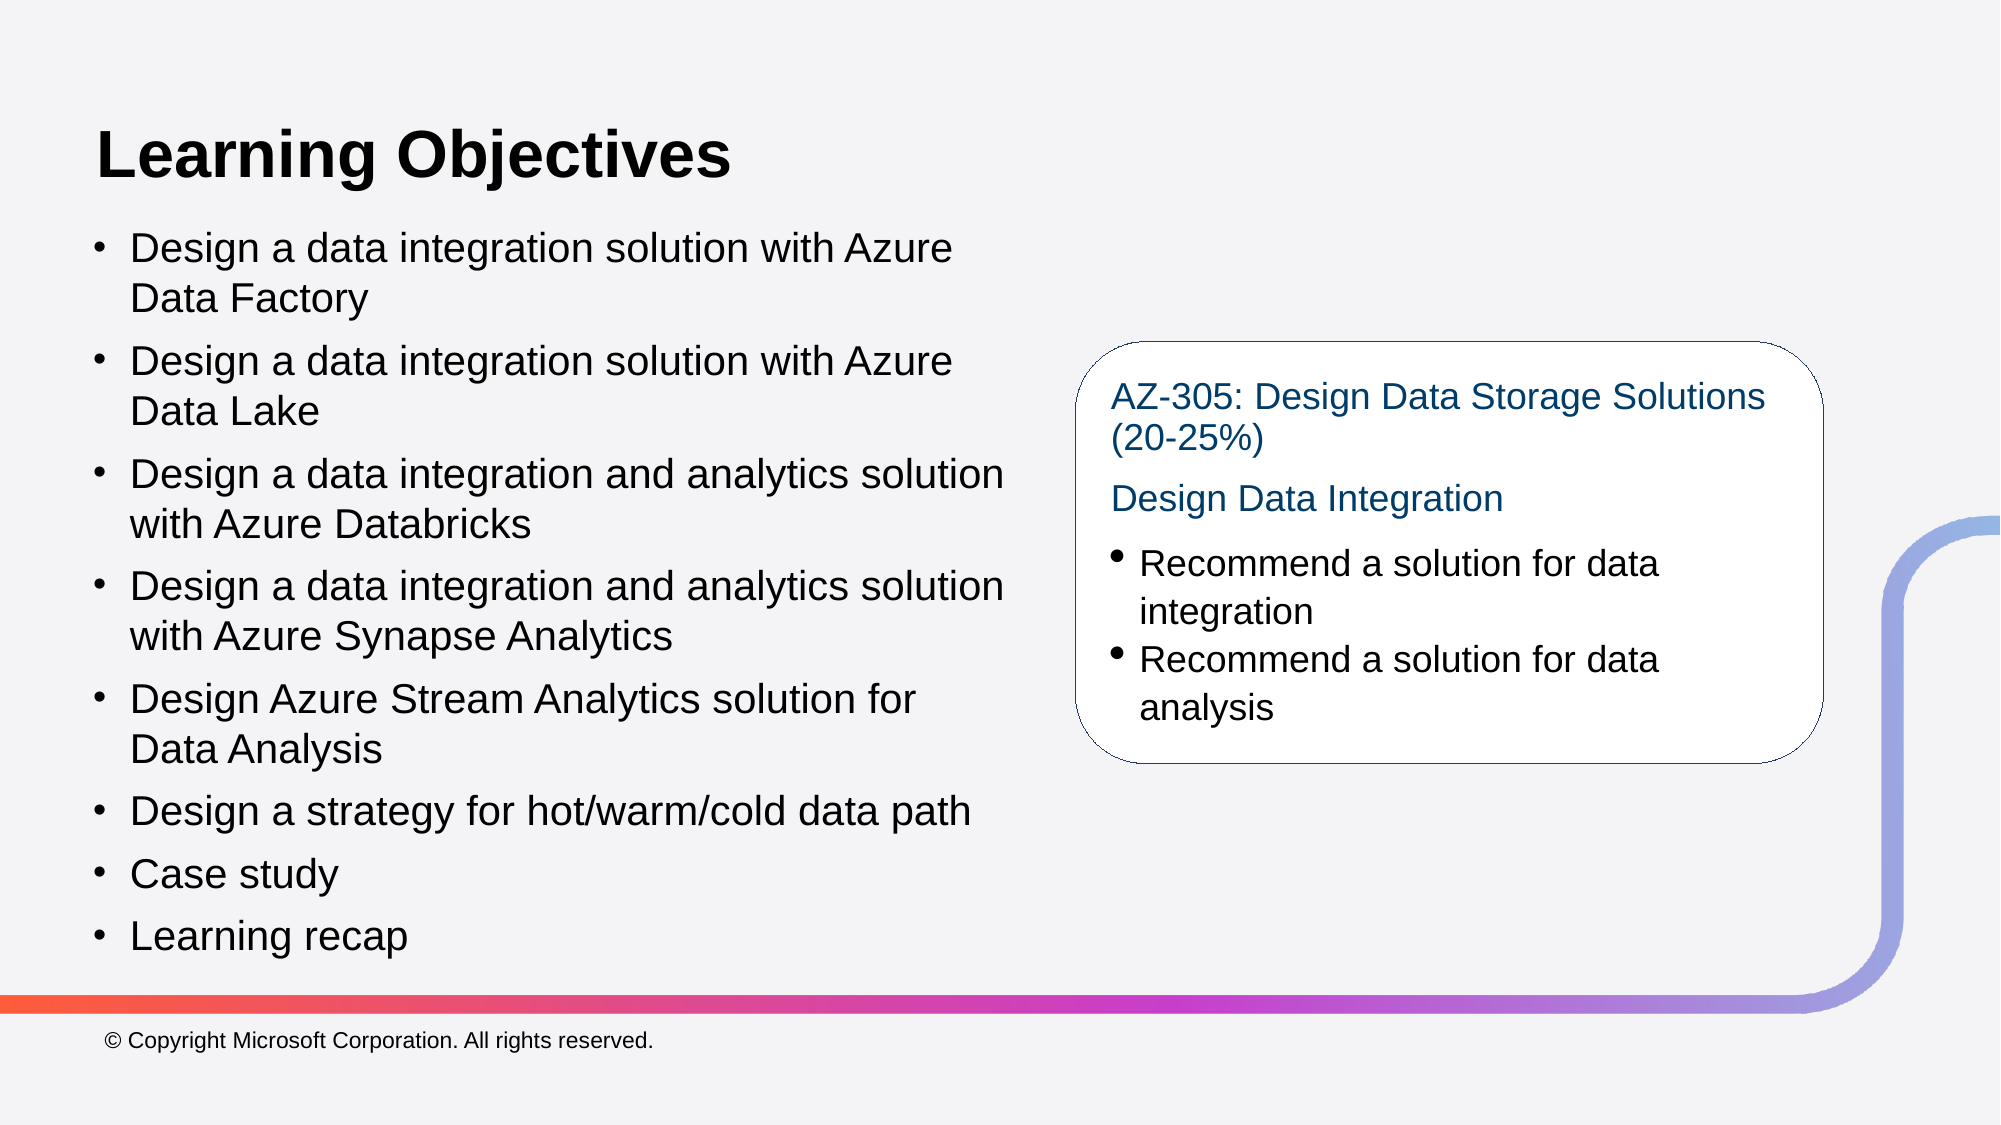

# Learning Objectives
Design a data integration solution with Azure Data Factory
Design a data integration solution with Azure Data Lake
Design a data integration and analytics solution with Azure Databricks
Design a data integration and analytics solution with Azure Synapse Analytics
Design Azure Stream Analytics solution for Data Analysis
Design a strategy for hot/warm/cold data path
Case study
Learning recap
AZ-305: Design Data Storage Solutions (20-25%)
Design Data Integration
Recommend a solution for data integration
Recommend a solution for data analysis